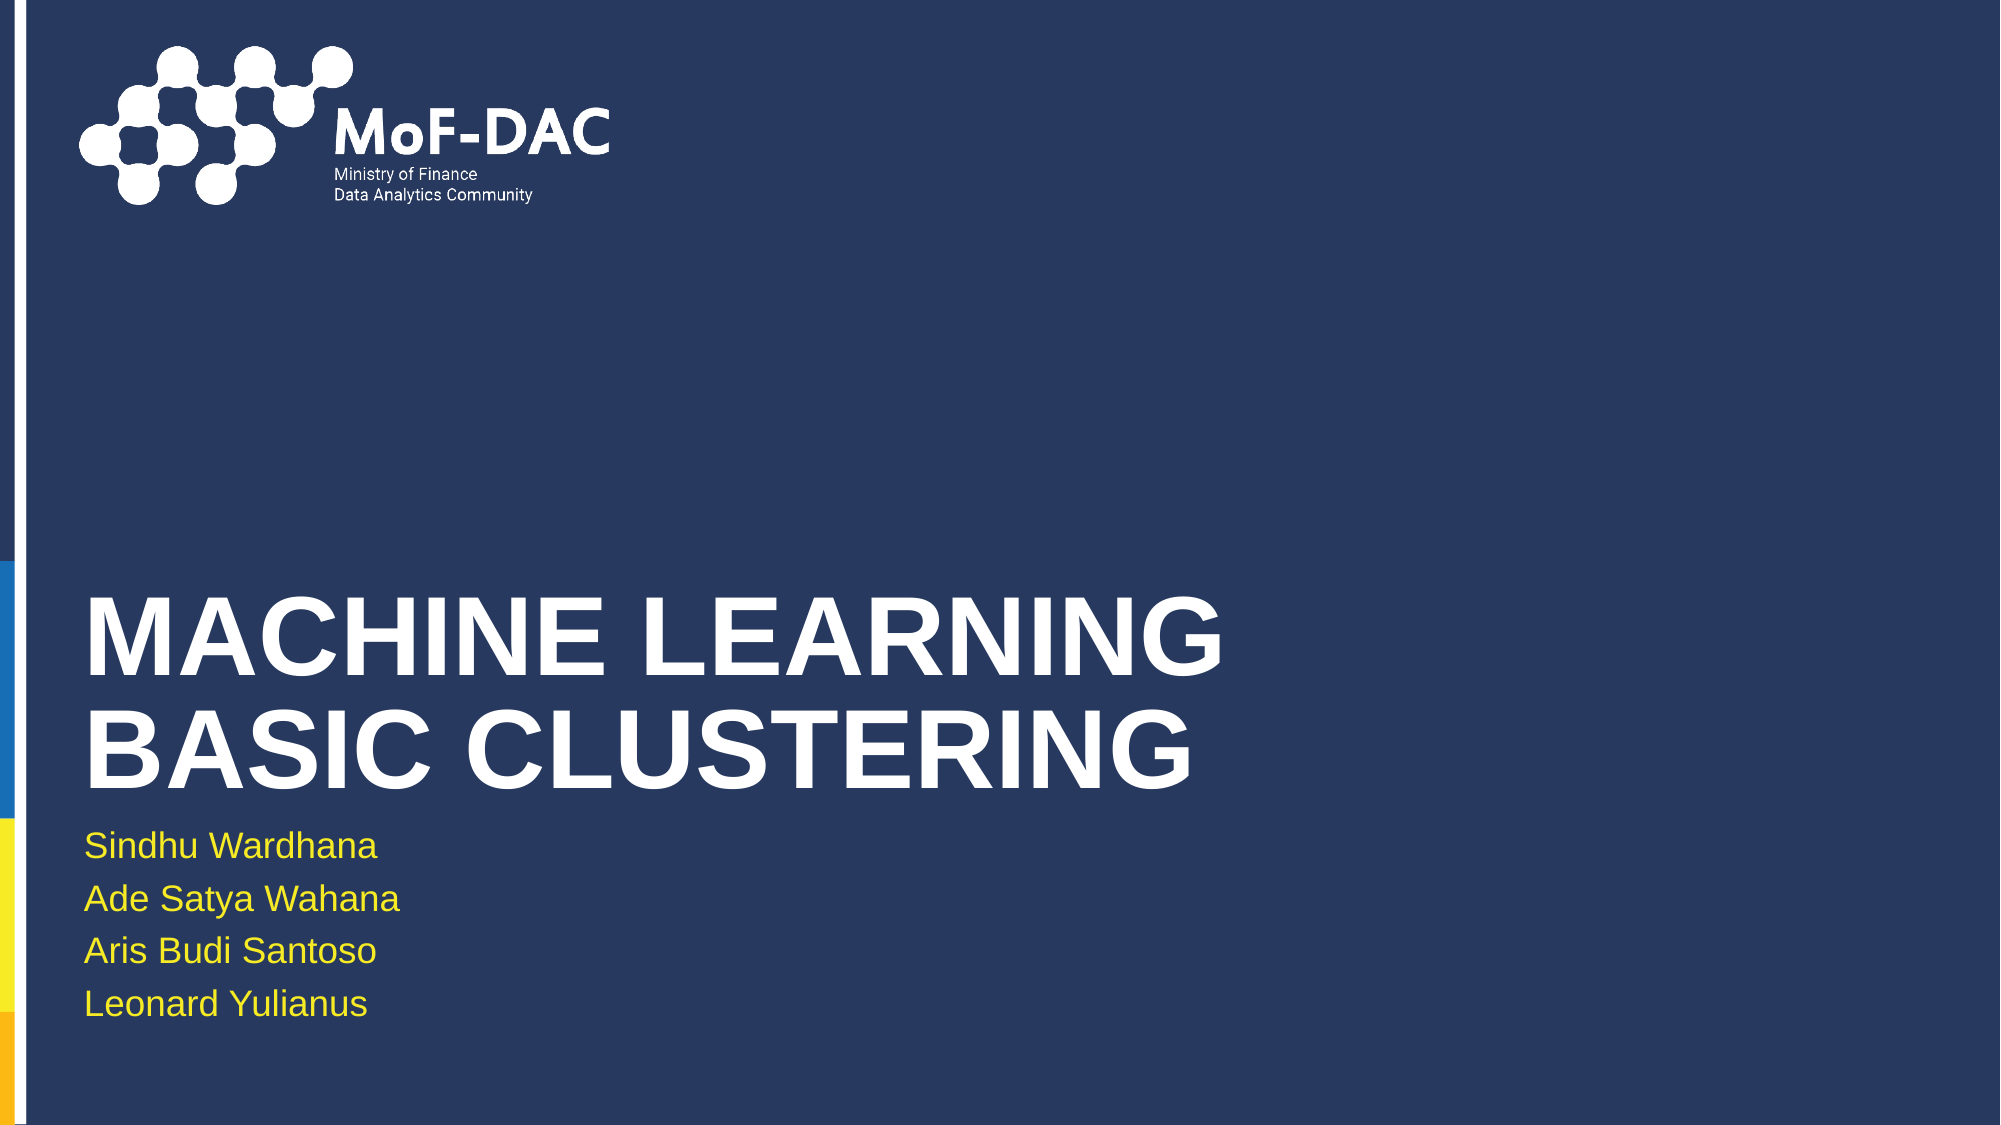

# MACHINE LEARNING BASIC CLUSTERING
Sindhu Wardhana
Ade Satya Wahana
Aris Budi Santoso
Leonard Yulianus